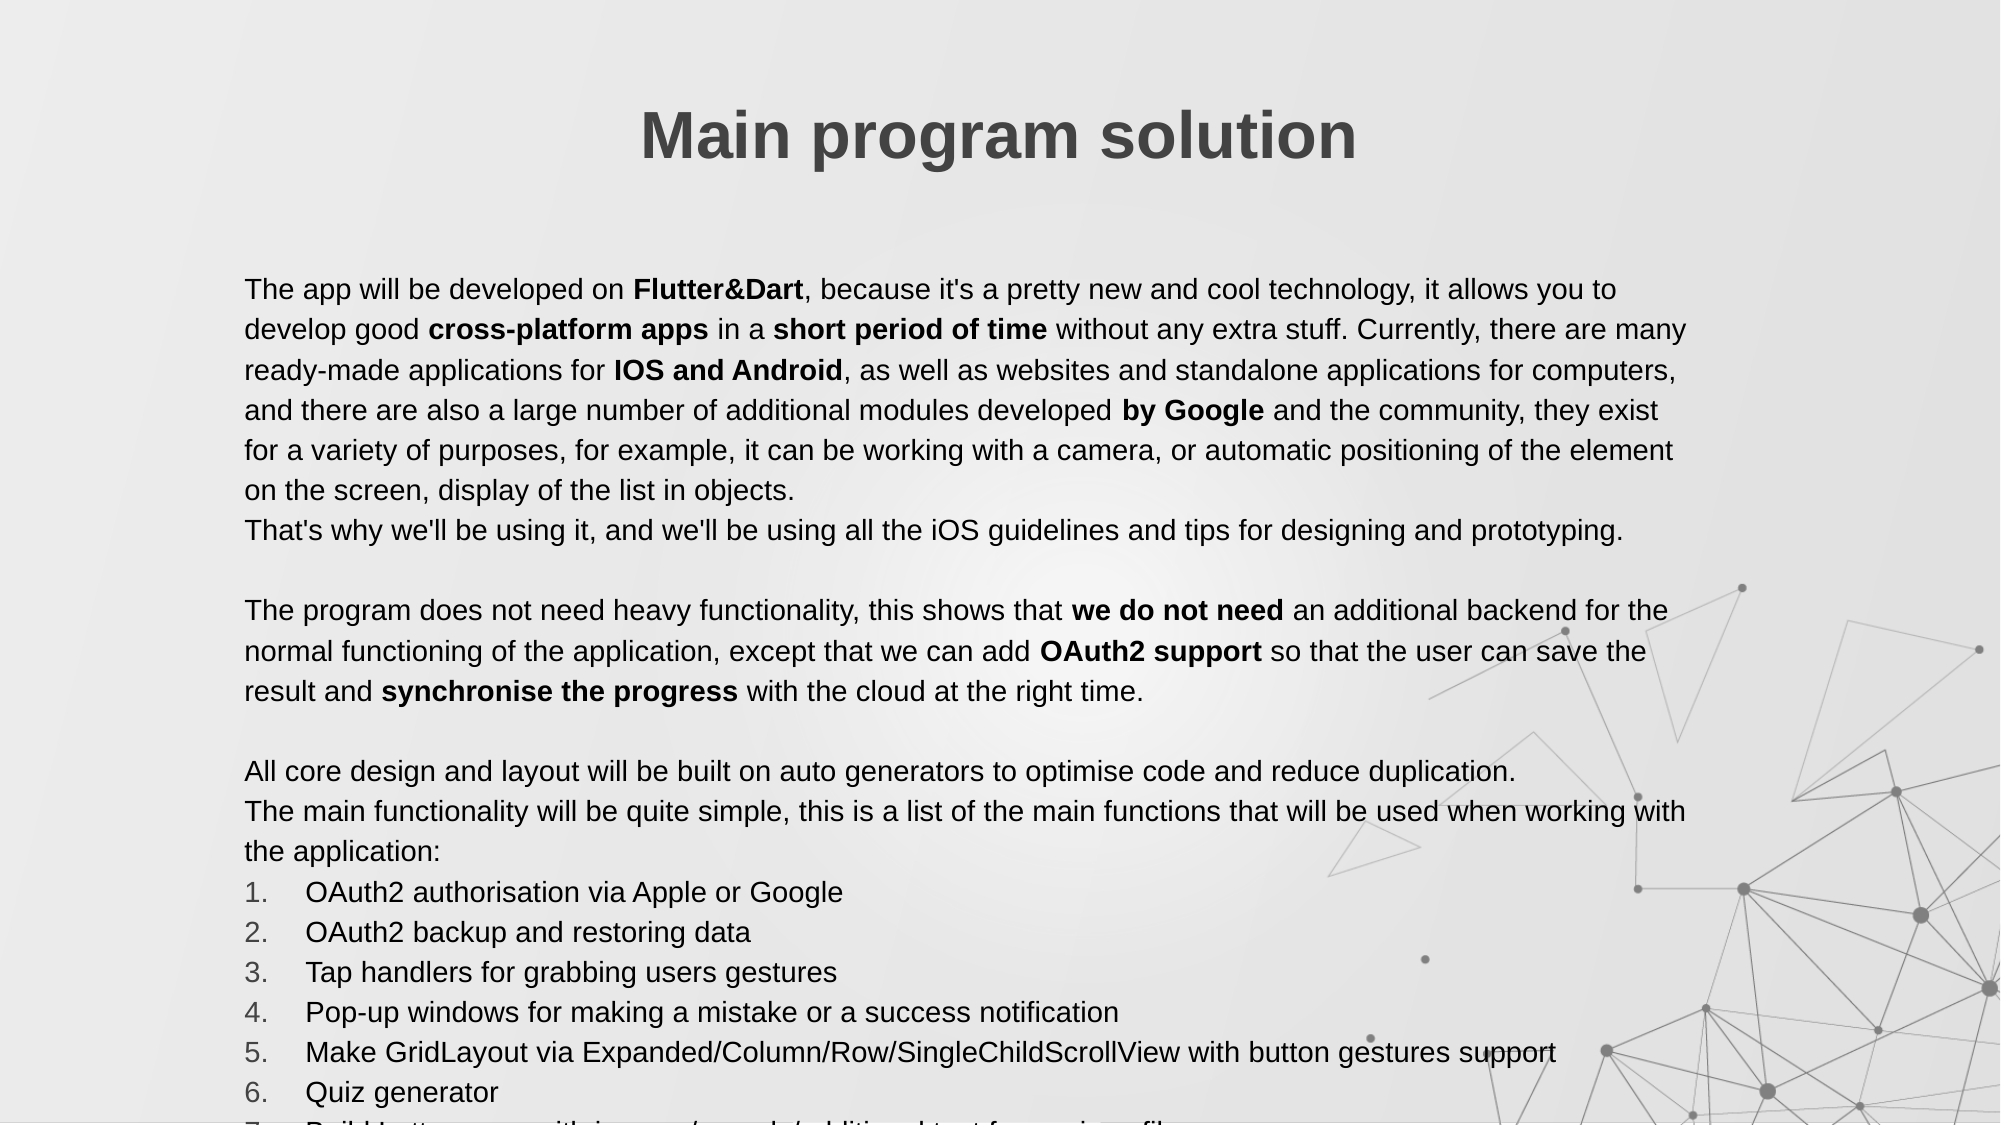

# Main program solution
The app will be developed on Flutter&Dart, because it's a pretty new and cool technology, it allows you to develop good cross-platform apps in a short period of time without any extra stuff. Currently, there are many ready-made applications for IOS and Android, as well as websites and standalone applications for computers, and there are also a large number of additional modules developed by Google and the community, they exist for a variety of purposes, for example, it can be working with a camera, or automatic positioning of the element on the screen, display of the list in objects.
That's why we'll be using it, and we'll be using all the iOS guidelines and tips for designing and prototyping.

The program does not need heavy functionality, this shows that we do not need an additional backend for the normal functioning of the application, except that we can add OAuth2 support so that the user can save the result and synchronise the progress with the cloud at the right time.

All core design and layout will be built on auto generators to optimise code and reduce duplication.
The main functionality will be quite simple, this is a list of the main functions that will be used when working with the application:
OAuth2 authorisation via Apple or Google
OAuth2 backup and restoring data
Tap handlers for grabbing users gestures
Pop-up windows for making a mistake or a success notification
Make GridLayout via Expanded/Column/Row/SingleChildScrollView with button gestures support
Quiz generator
Build Letter page with images/sounds/additional text from a json file